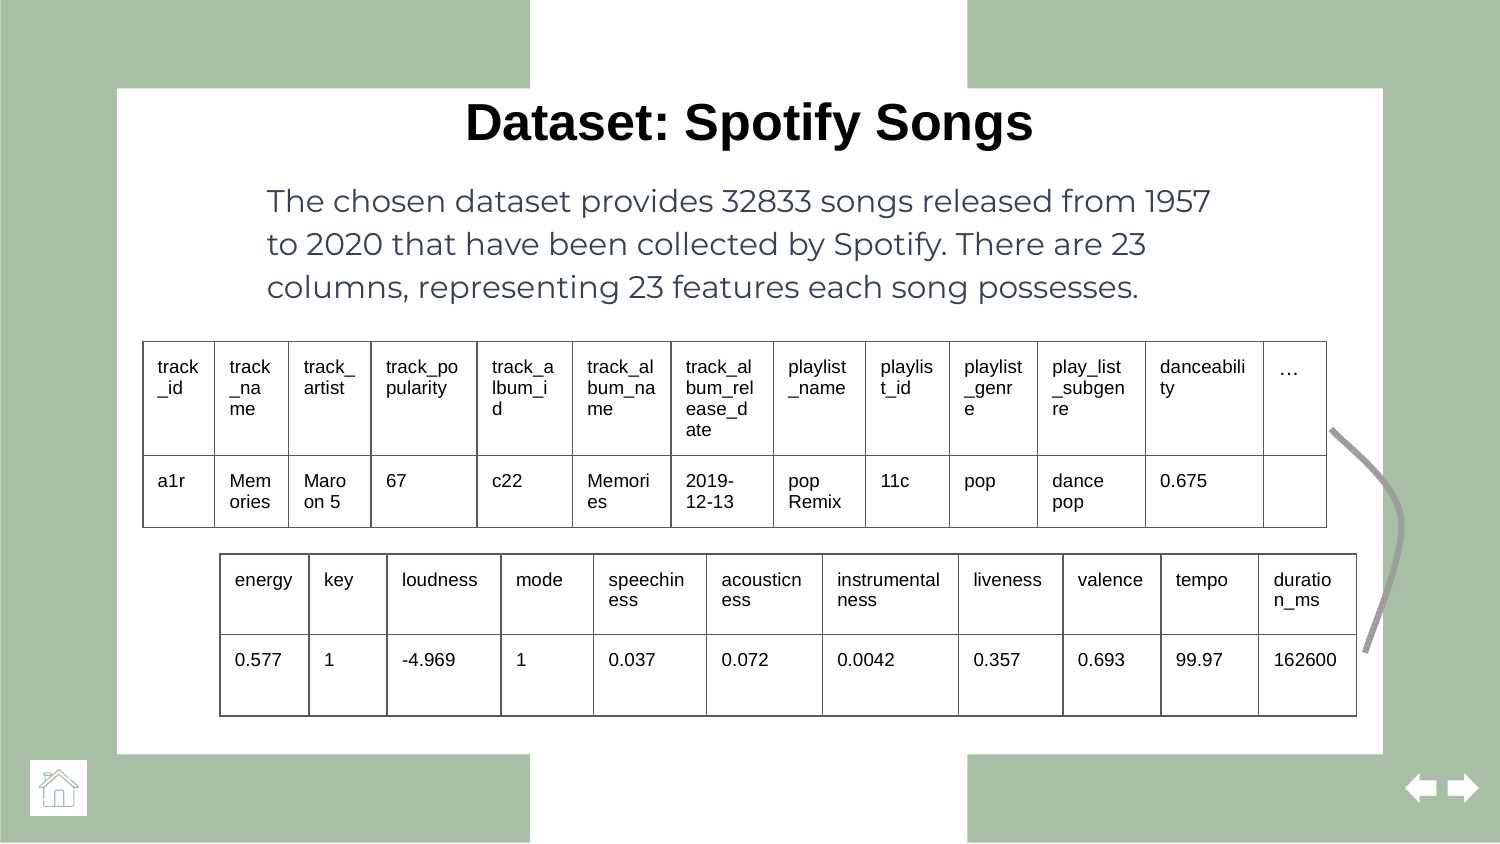

Dataset: Spotify Songs

The chosen dataset provides 32833 songs released from 1957 to 2020 that have been collected by Spotify. There are 23 columns, representing 23 features each song possesses.

| track\_id | track\_name | track\_artist | track\_popularity | track\_album\_id | track\_album\_name | track\_album\_release\_date | playlist\_name | playlist\_id | playlist\_genre | play\_list\_subgenre | danceability | … |
| --- | --- | --- | --- | --- | --- | --- | --- | --- | --- | --- | --- | --- |
| a1r | Memories | Maroon 5 | 67 | c22 | Memories | 2019-12-13 | pop Remix | 11c | pop | dance pop | 0.675 |  |

| energy | key | loudness | mode | speechiness | acousticness | instrumentalness | liveness | valence | tempo | duration\_ms |
| --- | --- | --- | --- | --- | --- | --- | --- | --- | --- | --- |
| 0.577 | 1 | -4.969 | 1 | 0.037 | 0.072 | 0.0042 | 0.357 | 0.693 | 99.97 | 162600 |